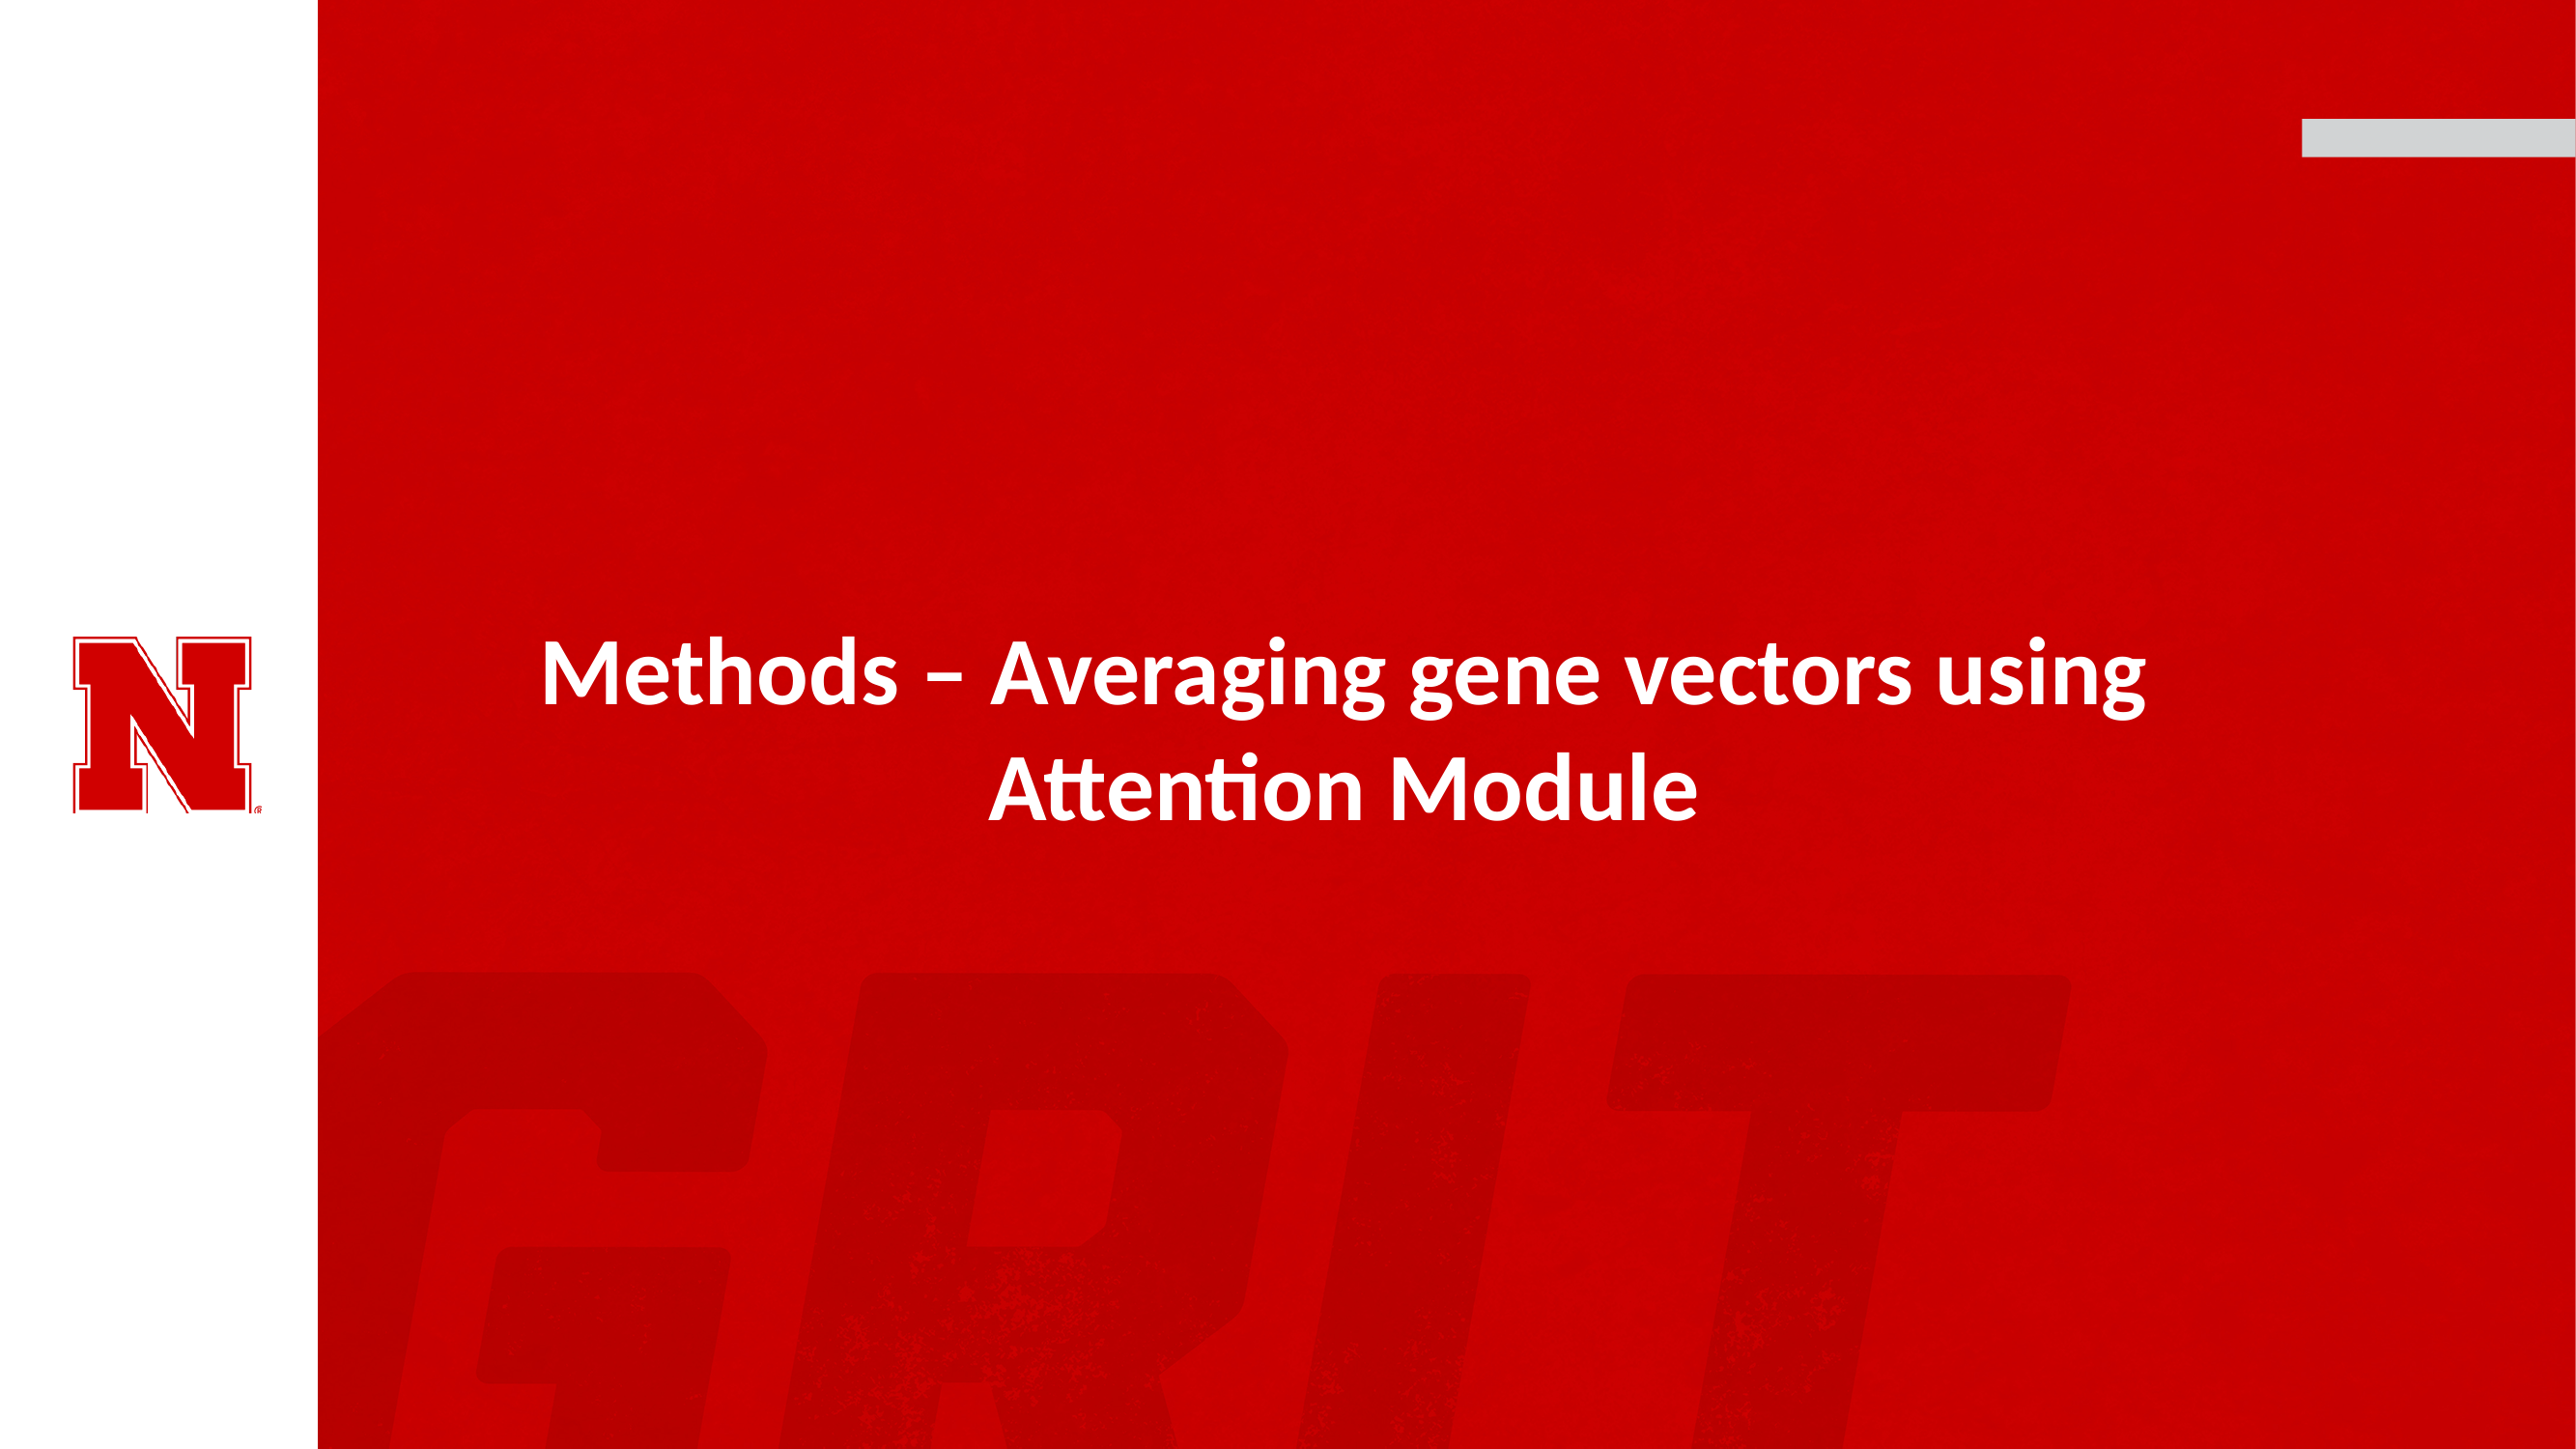

Methods – Averaging gene vectors using Attention Module